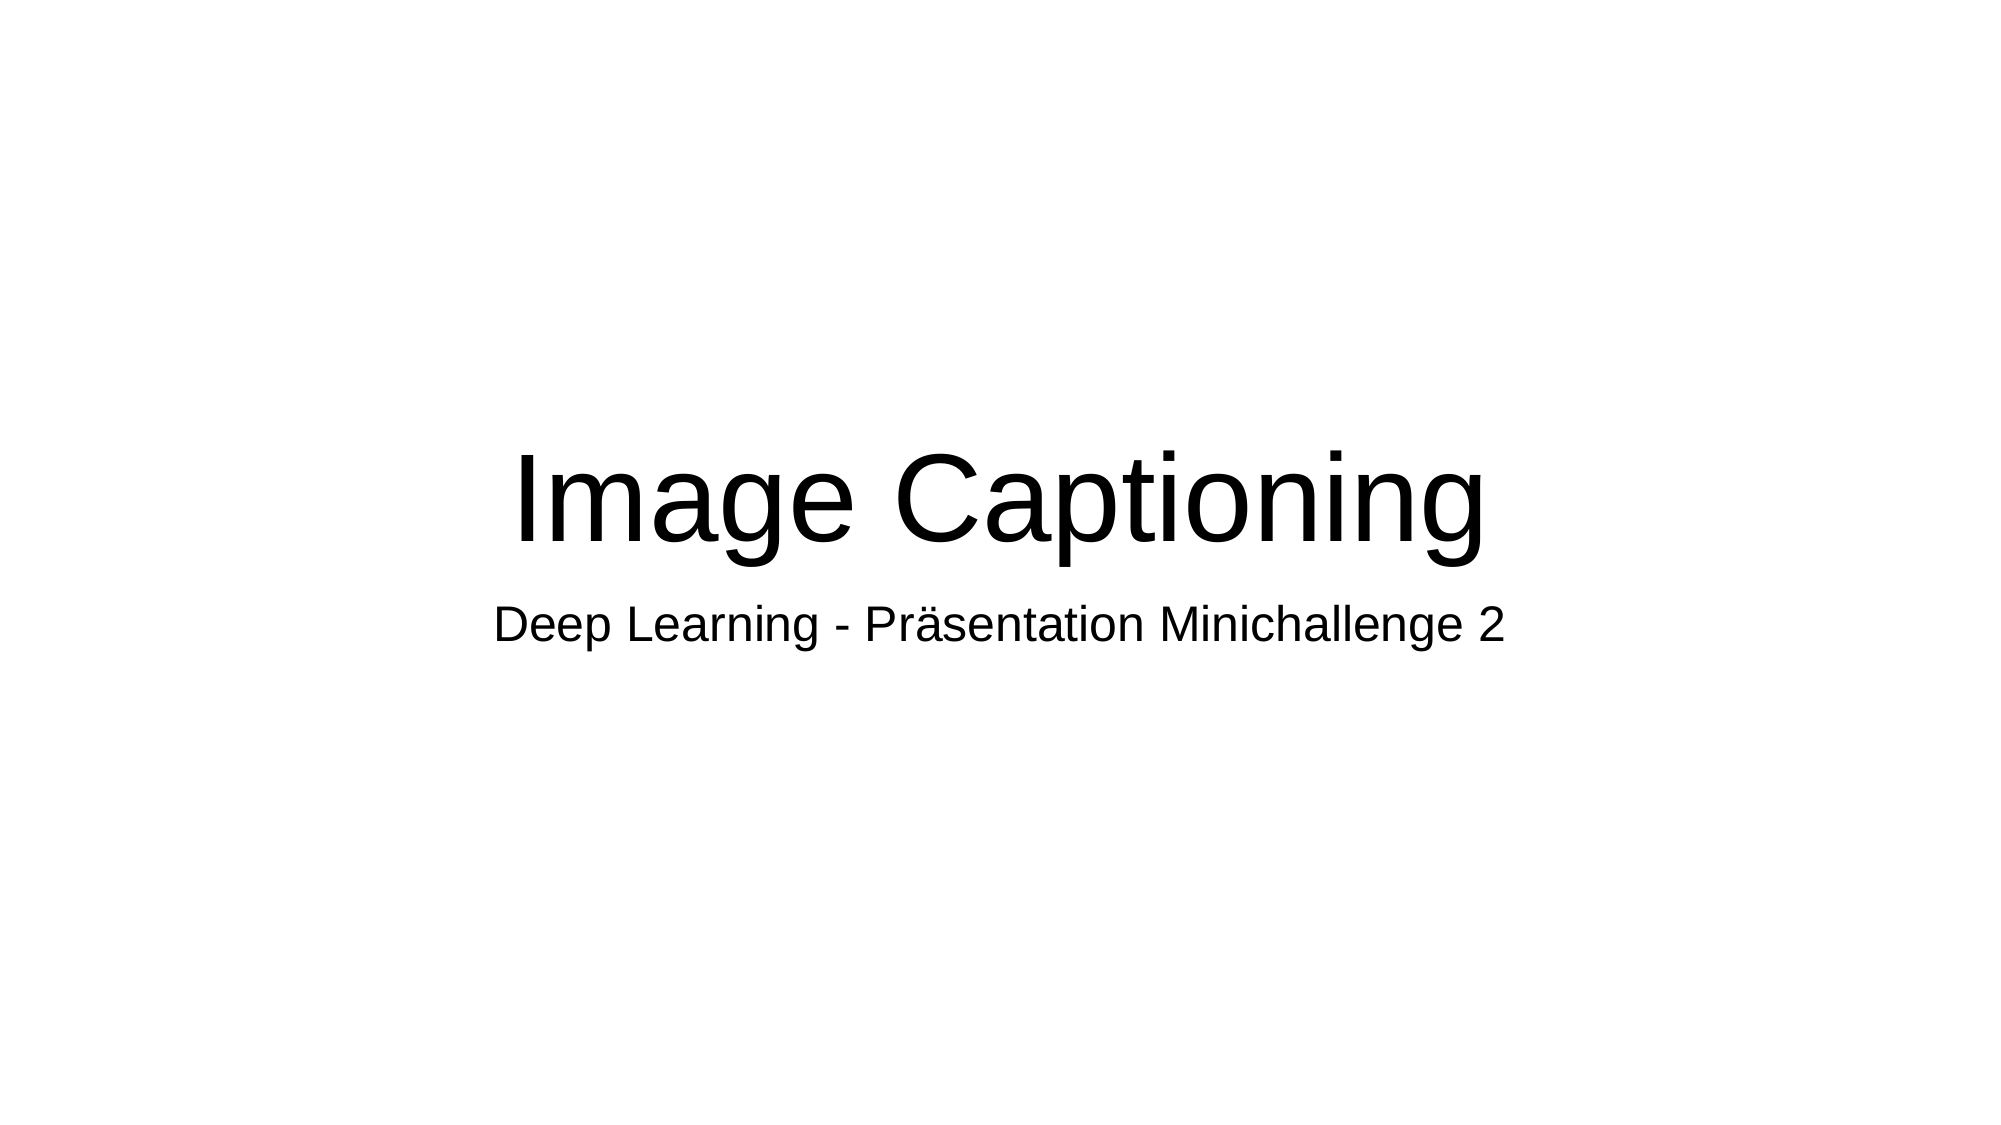

# Image Captioning
Deep Learning - Präsentation Minichallenge 2